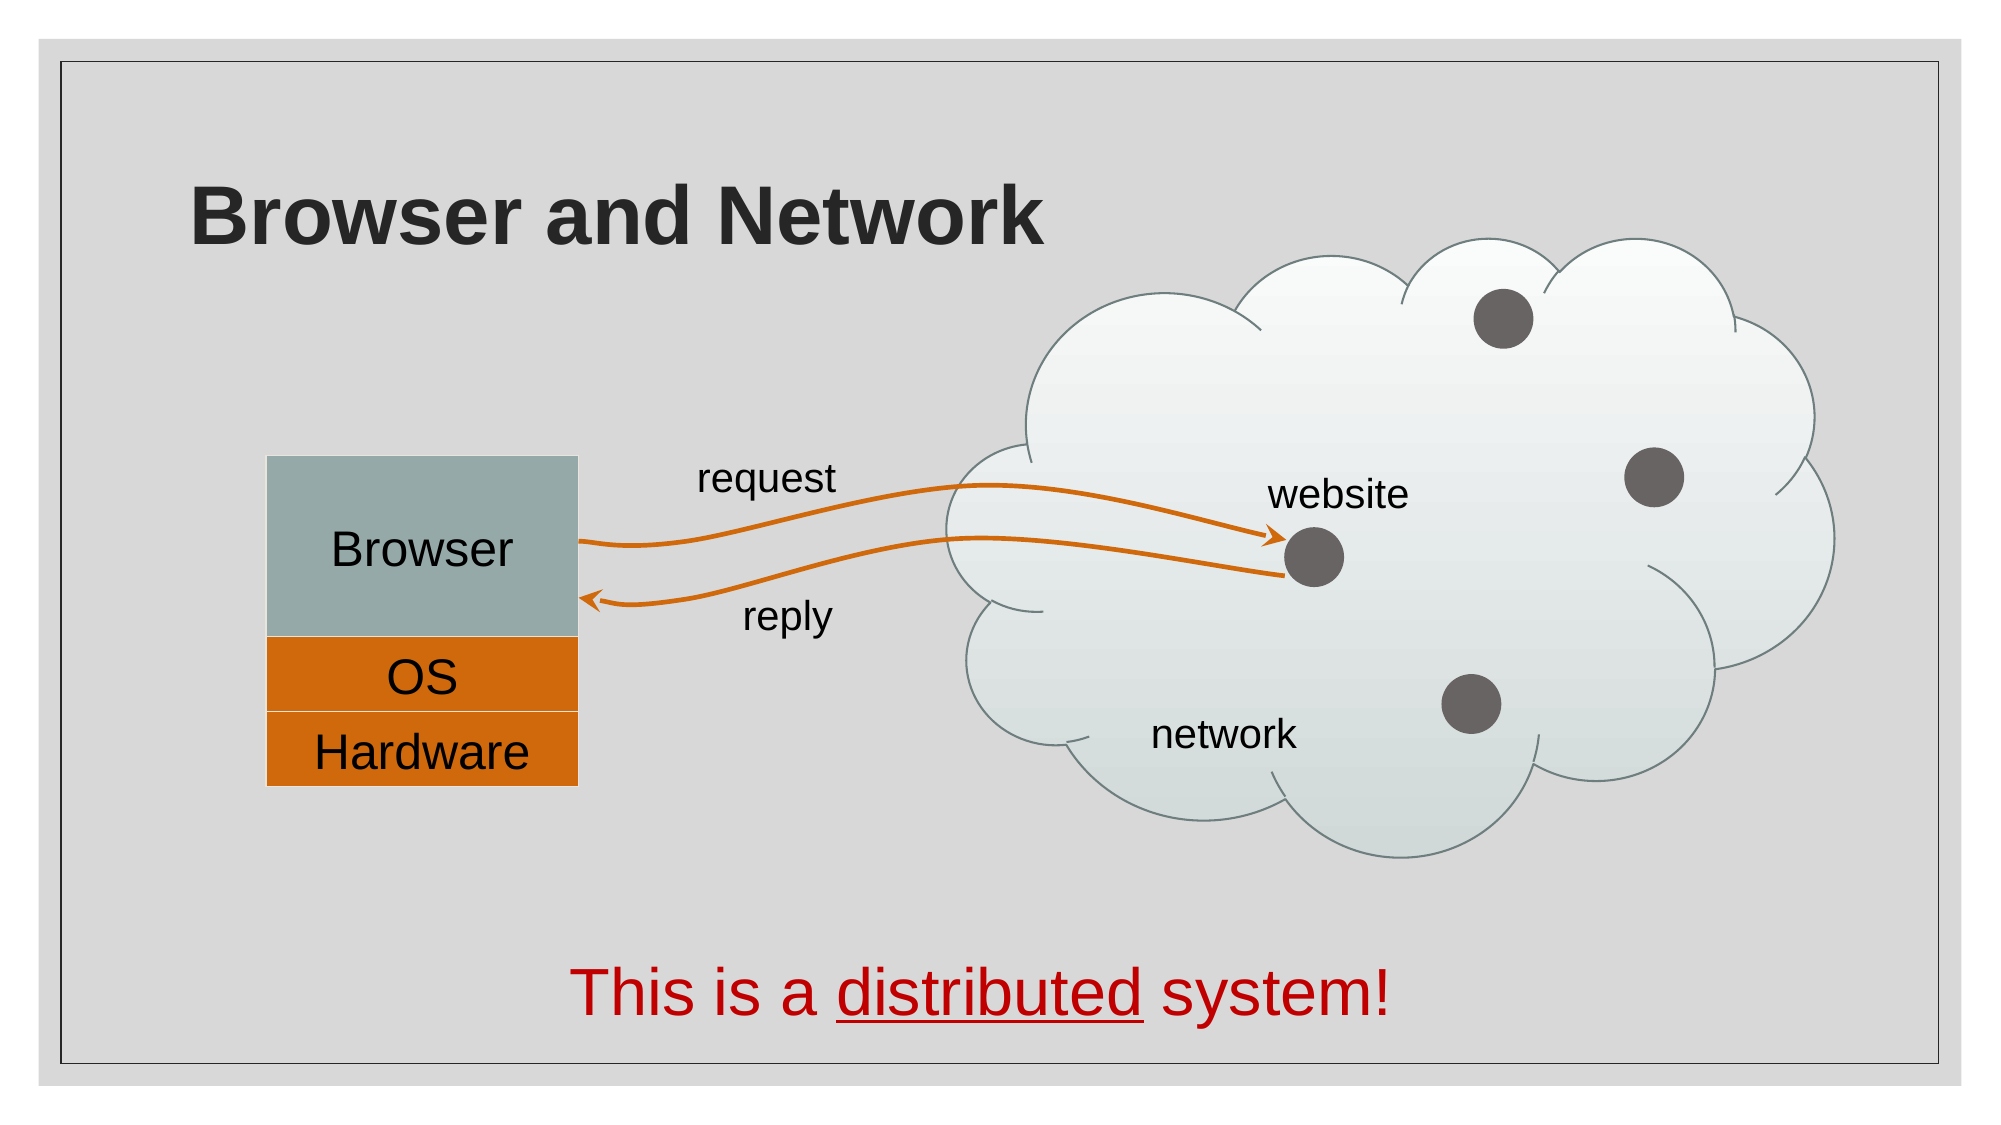

# Browser and Network

request

Browser
website

reply
OS

network
Hardware
This is a distributed system!